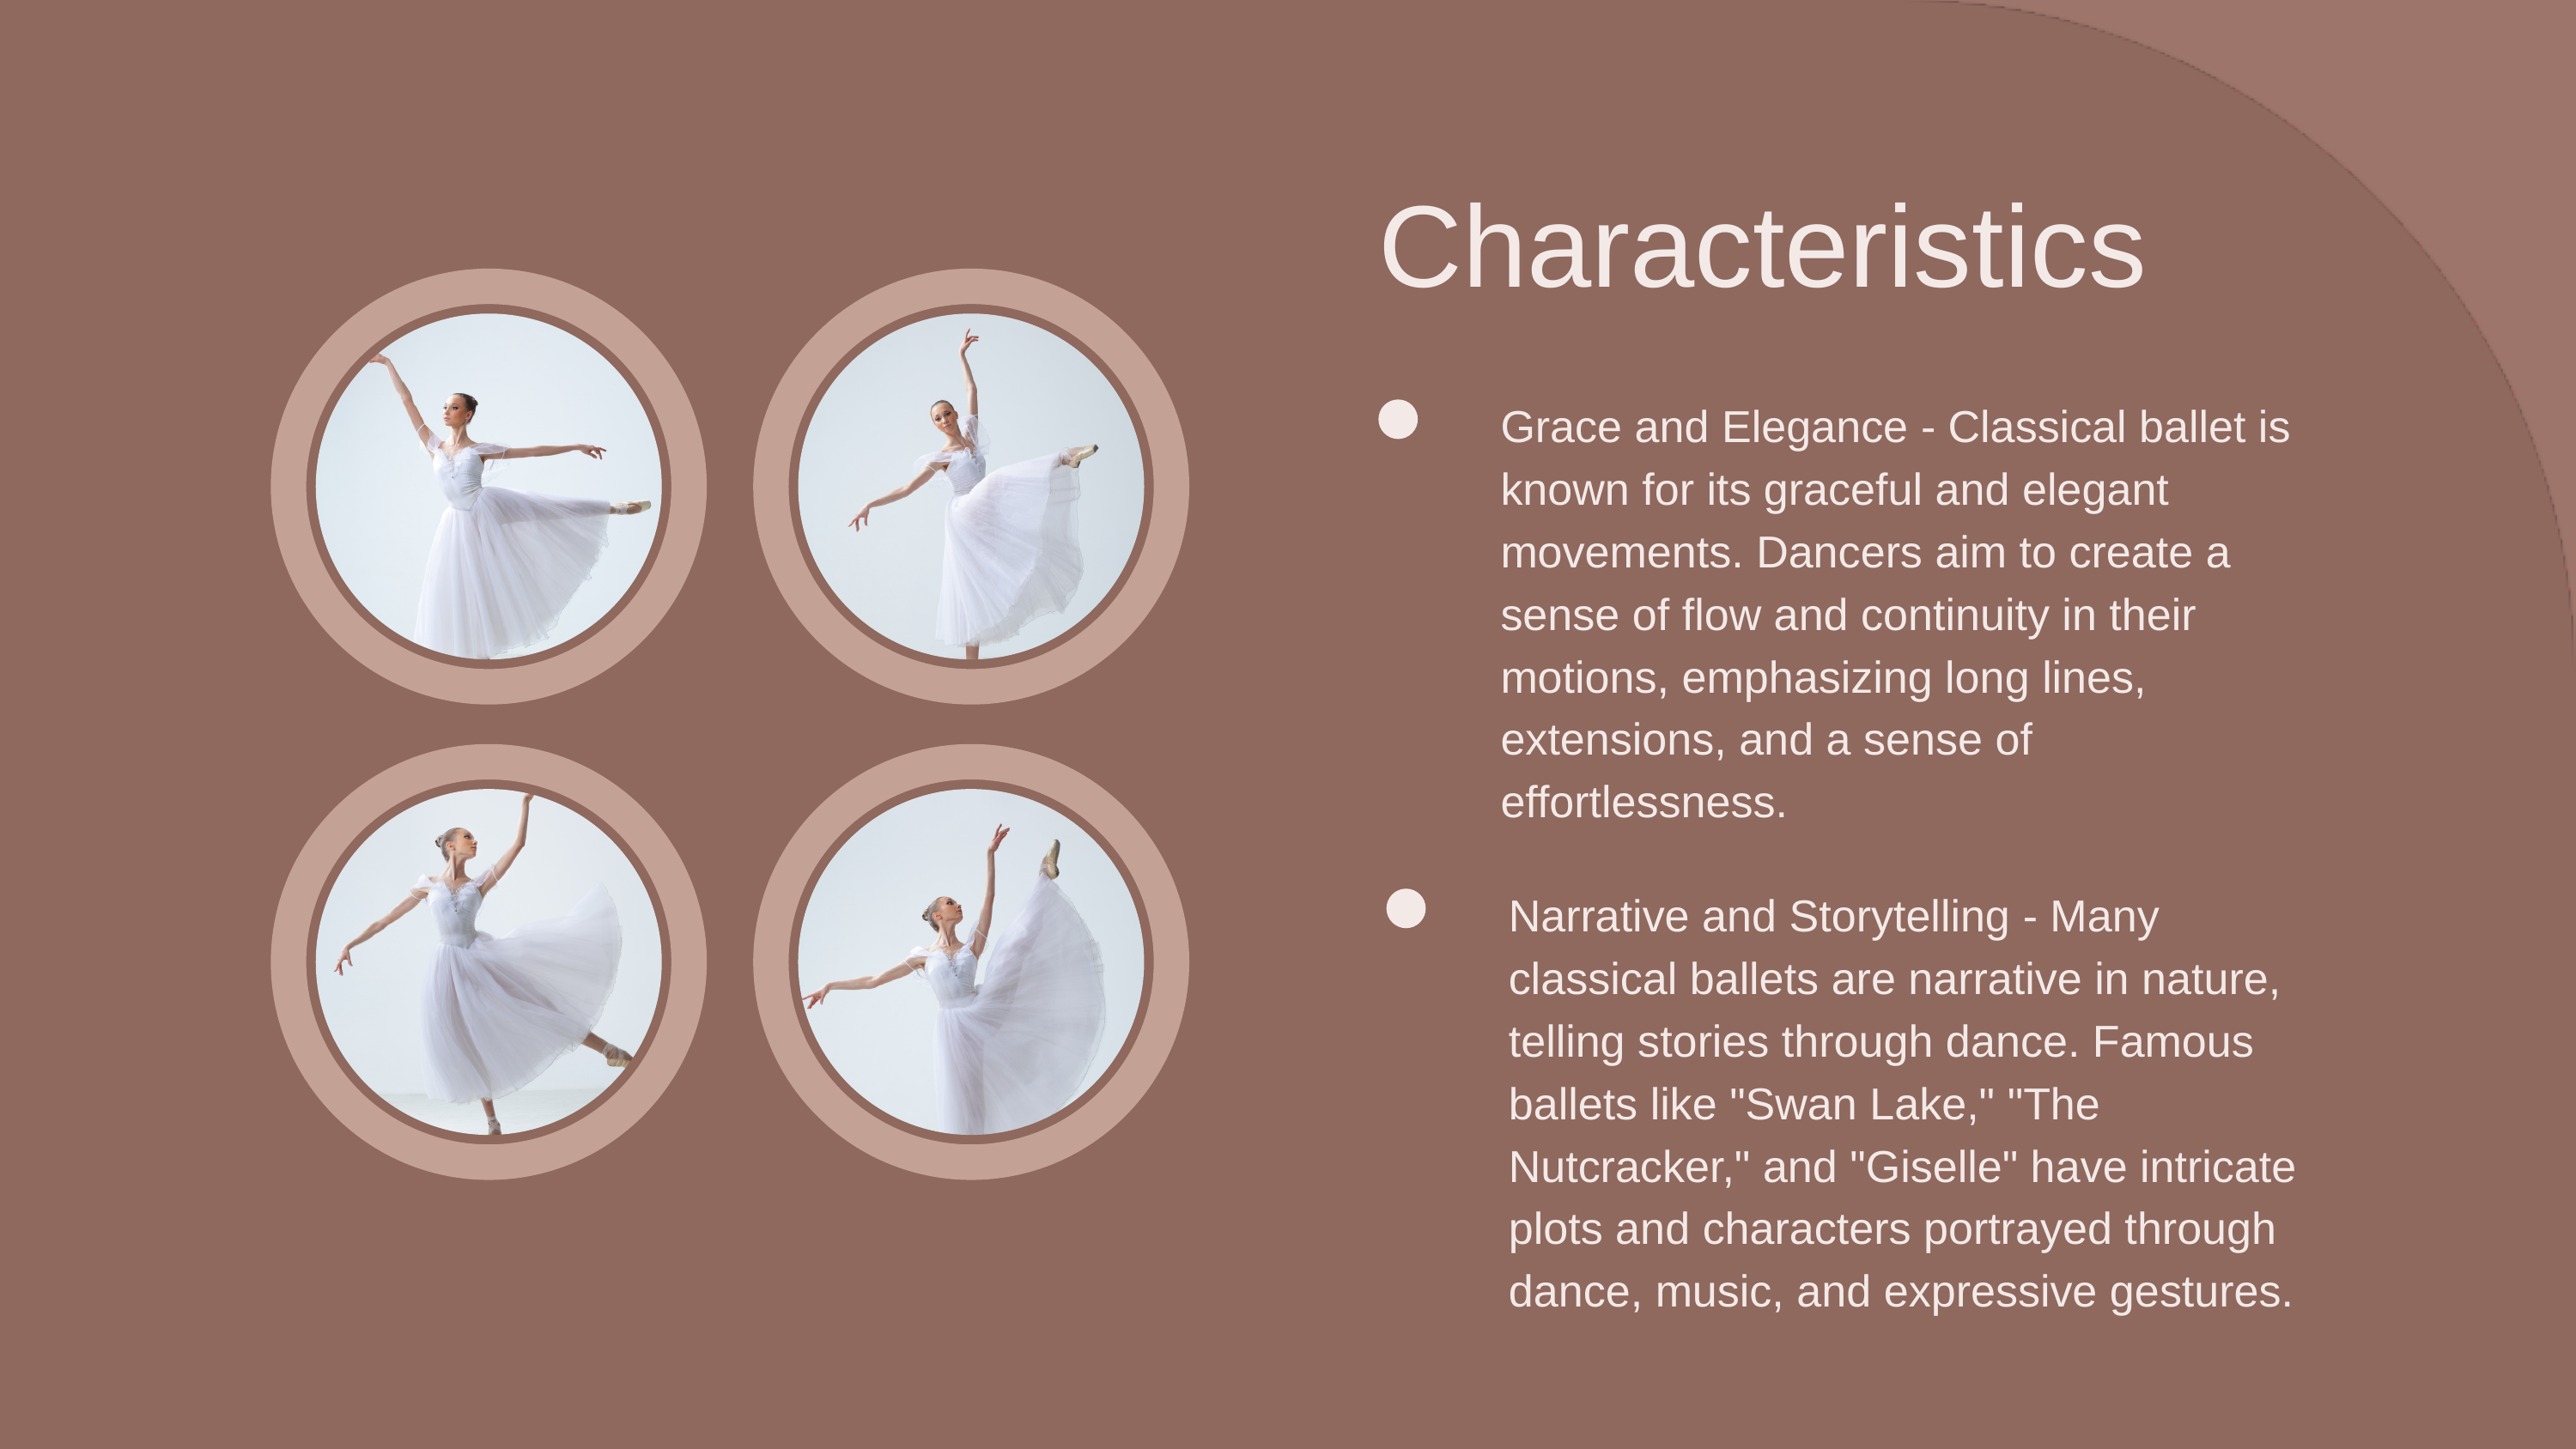

Characteristics

Grace and Elegance - Classical ballet is known for its graceful and elegant movements. Dancers aim to create a sense of flow and continuity in their motions, emphasizing long lines, extensions, and a sense of effortlessness.

Narrative and Storytelling - Many classical ballets are narrative in nature, telling stories through dance. Famous ballets like "Swan Lake," "The Nutcracker," and "Giselle" have intricate plots and characters portrayed through dance, music, and expressive gestures.